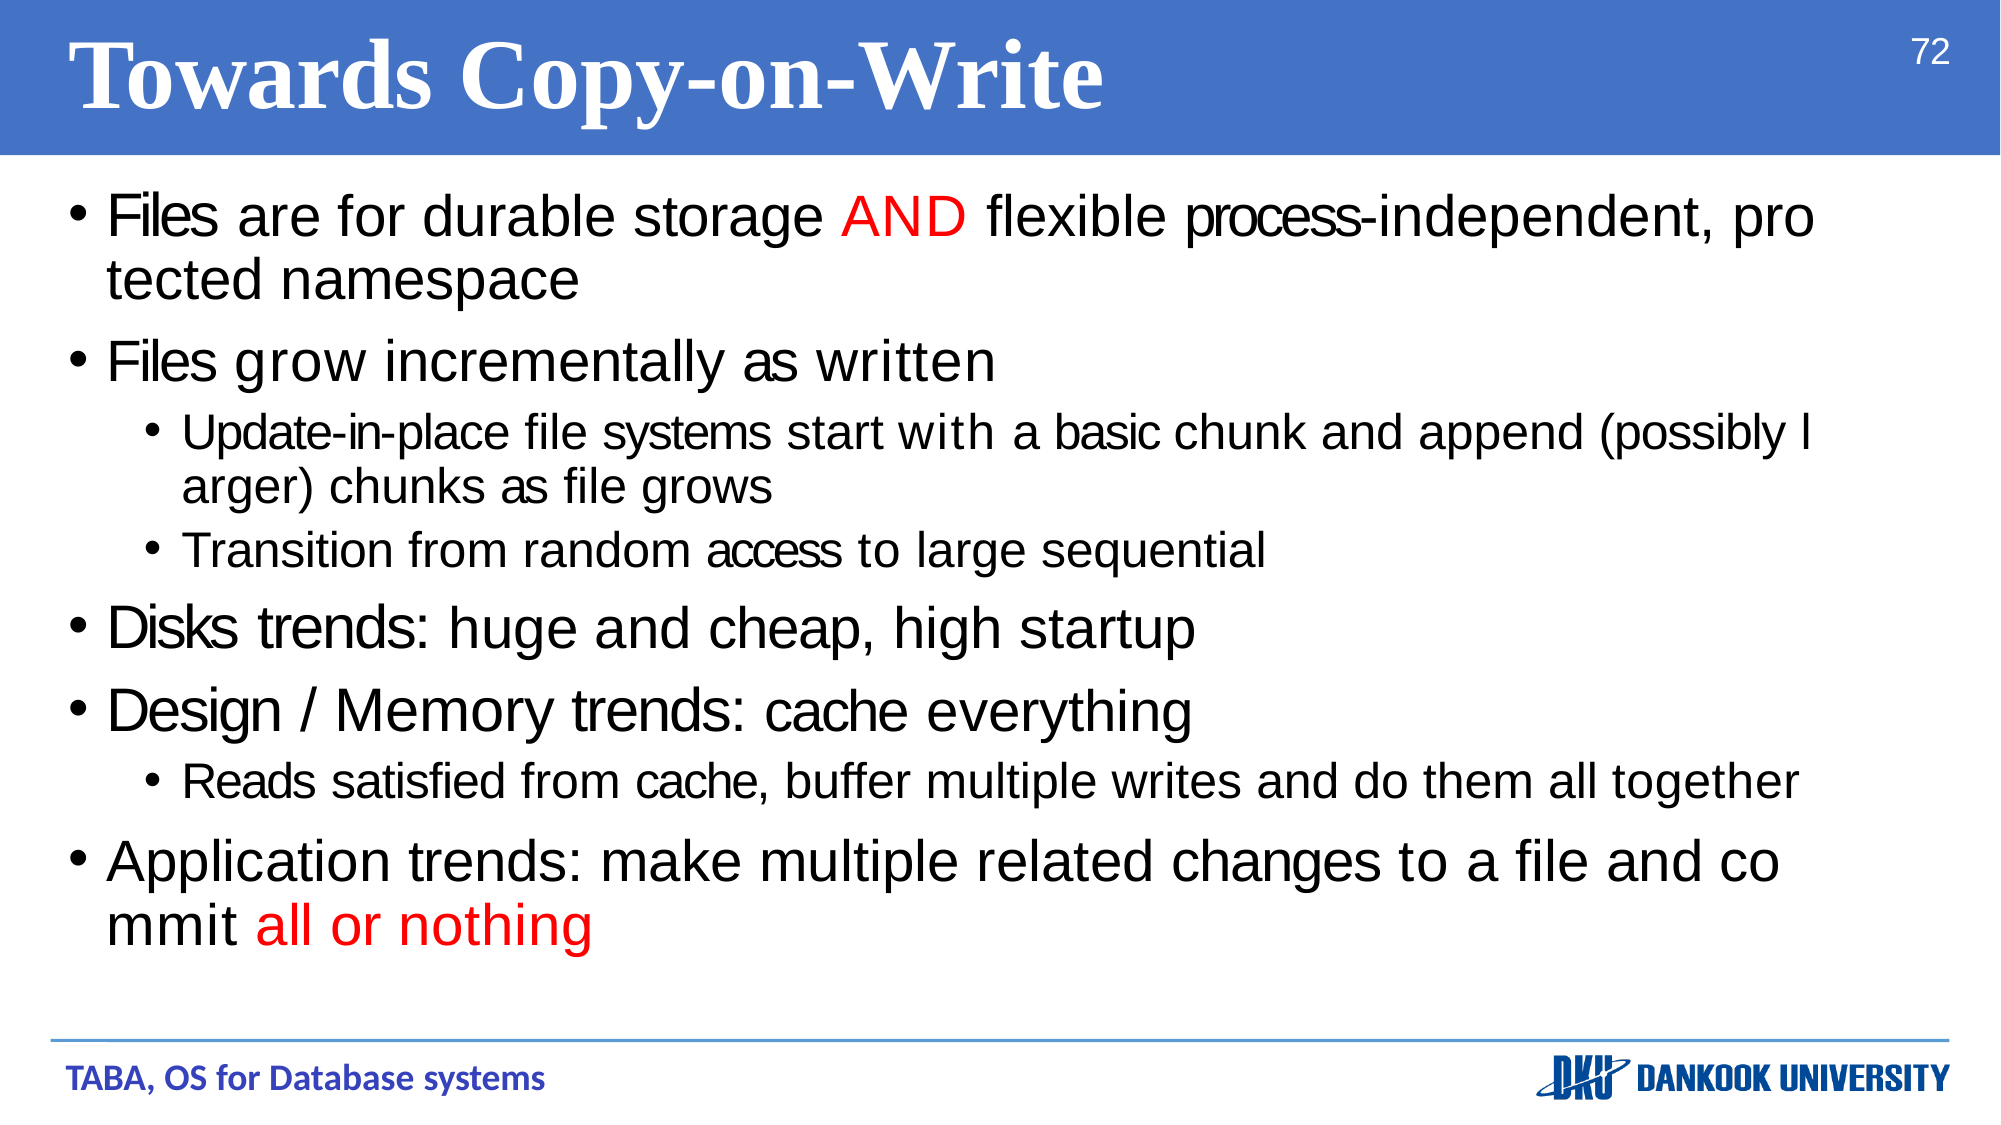

# Towards Copy-on-Write
72
Files are for durable storage AND flexible process-independent, pro tected namespace
Files grow incrementally as written
Update-in-place file systems start with a basic chunk and append (possibly l arger) chunks as file grows
Transition from random access to large sequential
Disks trends: huge and cheap, high startup
Design / Memory trends: cache everything
Reads satisfied from cache, buffer multiple writes and do them all together
Application trends: make multiple related changes to a file and co mmit all or nothing
TABA, OS for Database systems